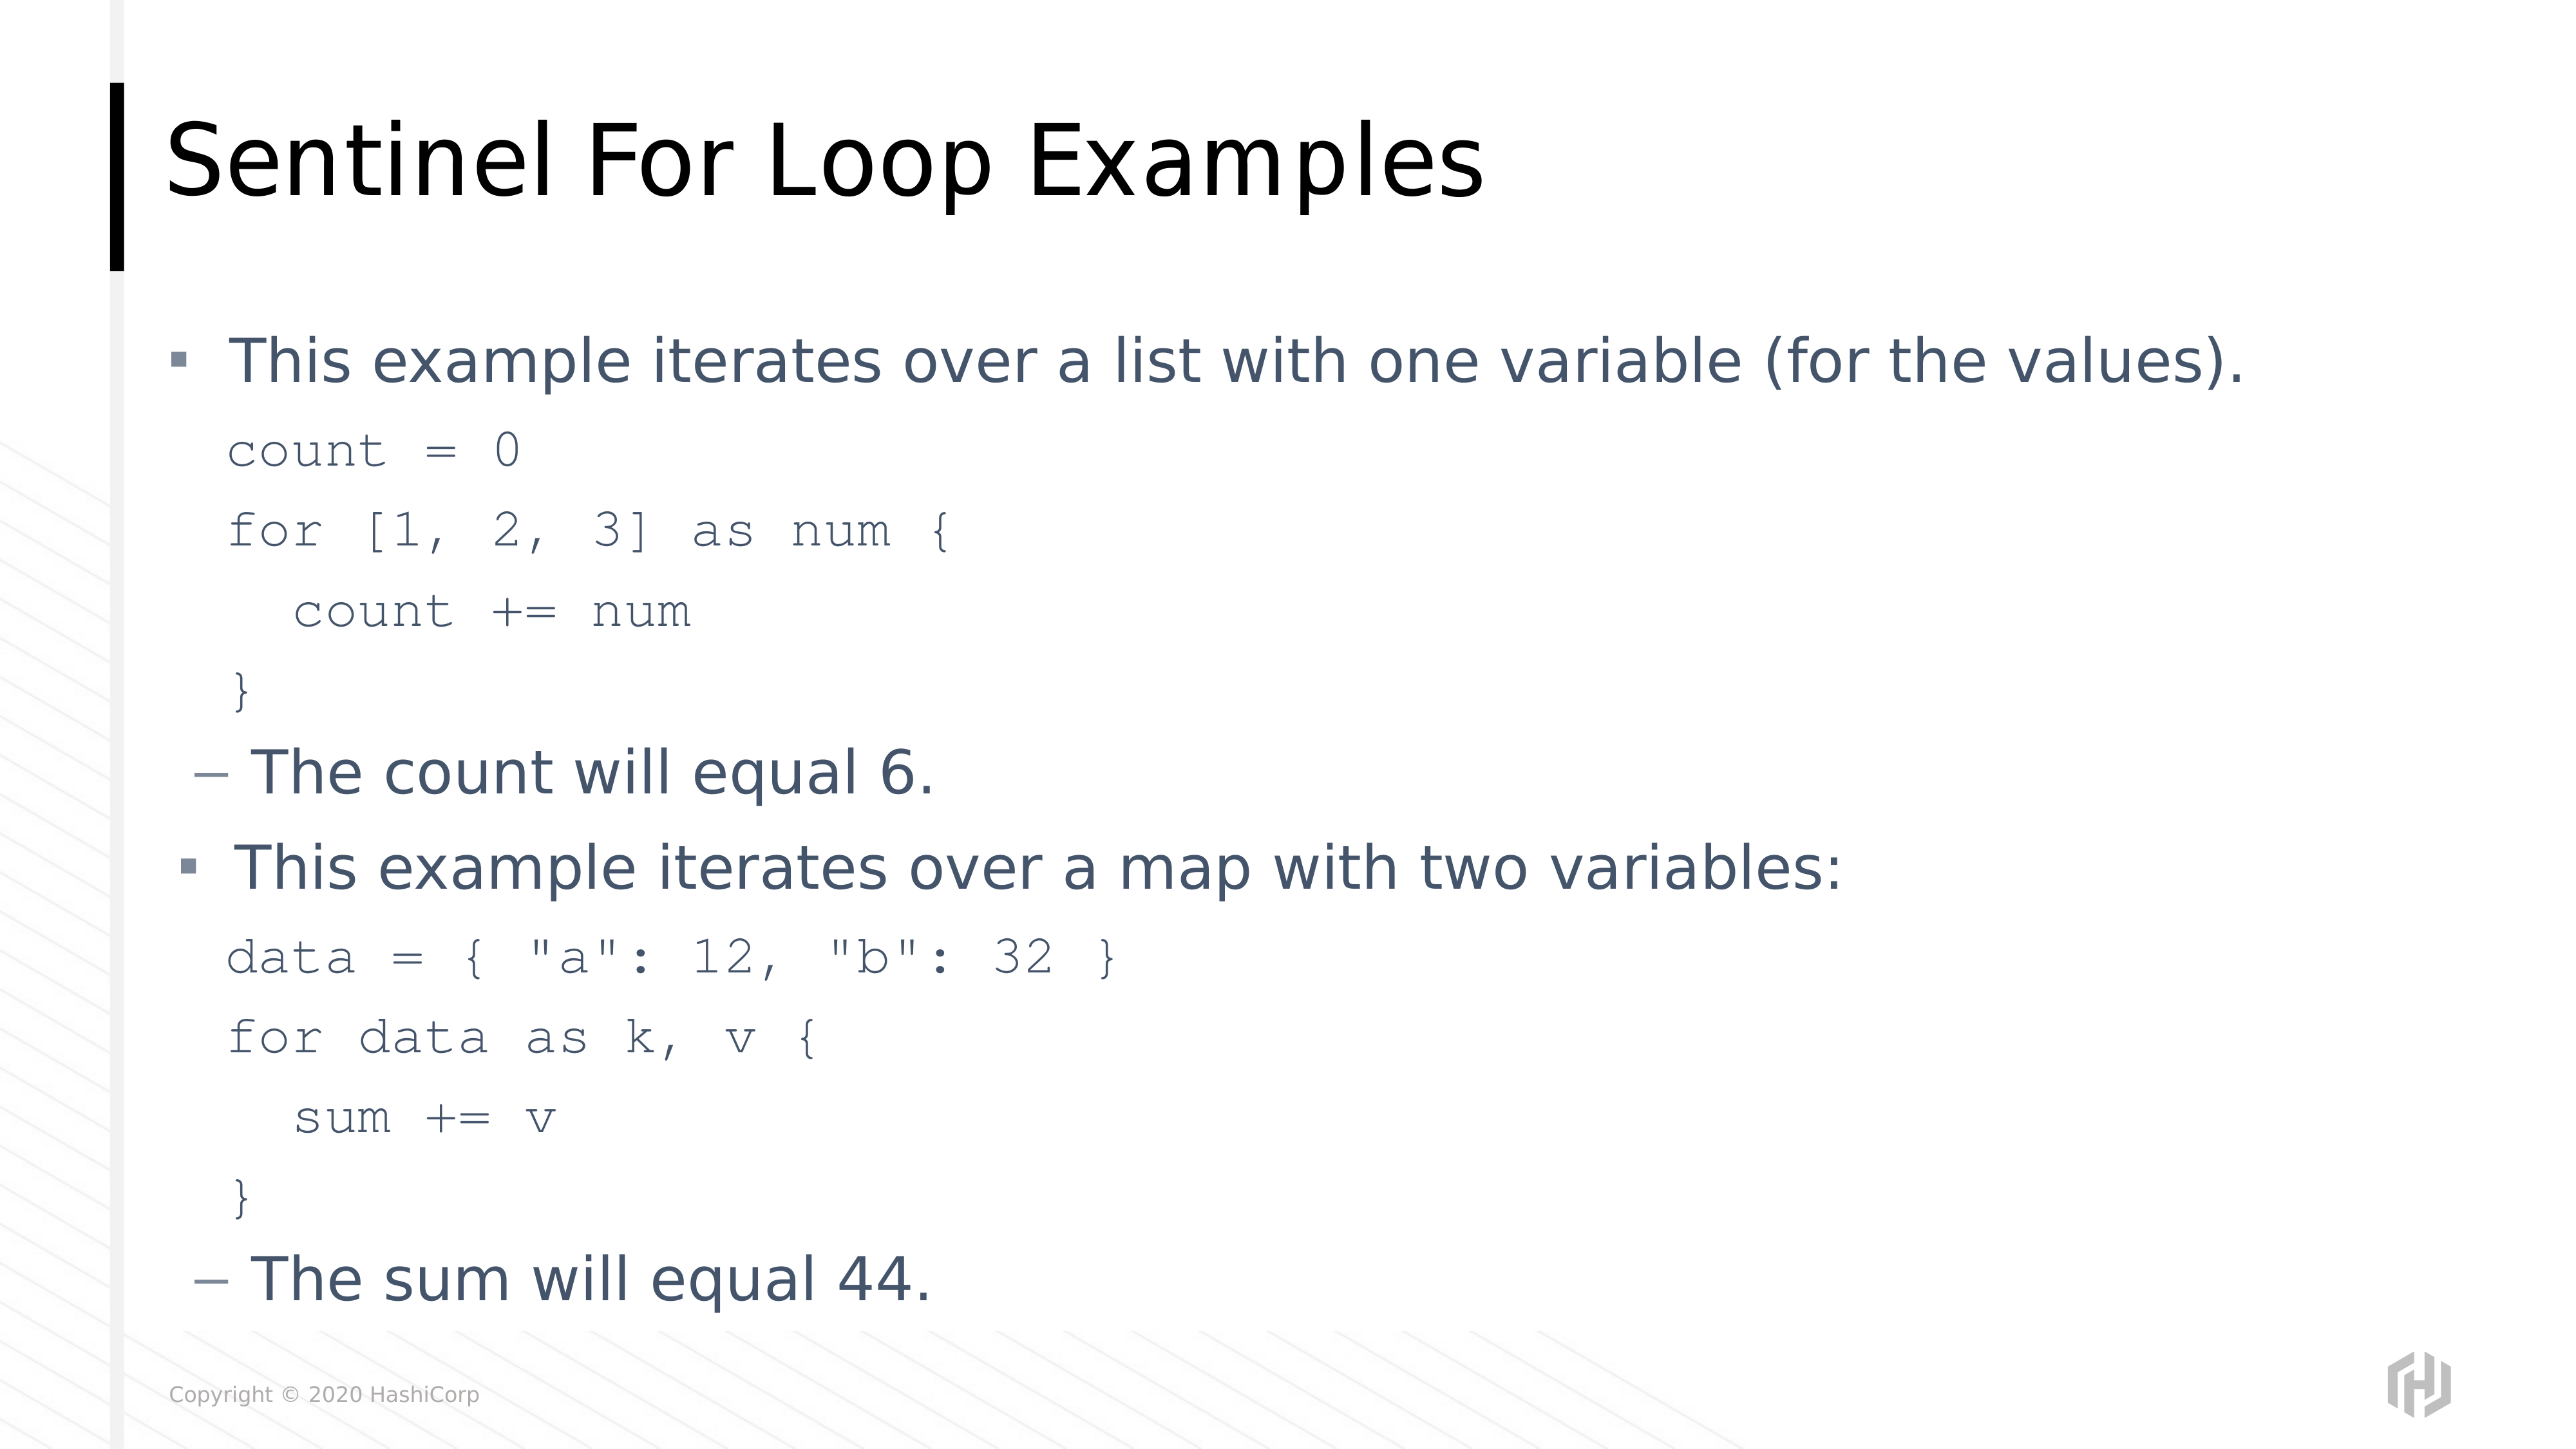

# Sentinel For Loop Examples
This example iterates over a list with one variable (for the values).
count = 0
for [1, 2, 3] as num {
  count += num
}
The count will equal 6.
This example iterates over a map with two variables:
data = { "a": 12, "b": 32 }
for data as k, v {
  sum += v
}
The sum will equal 44.